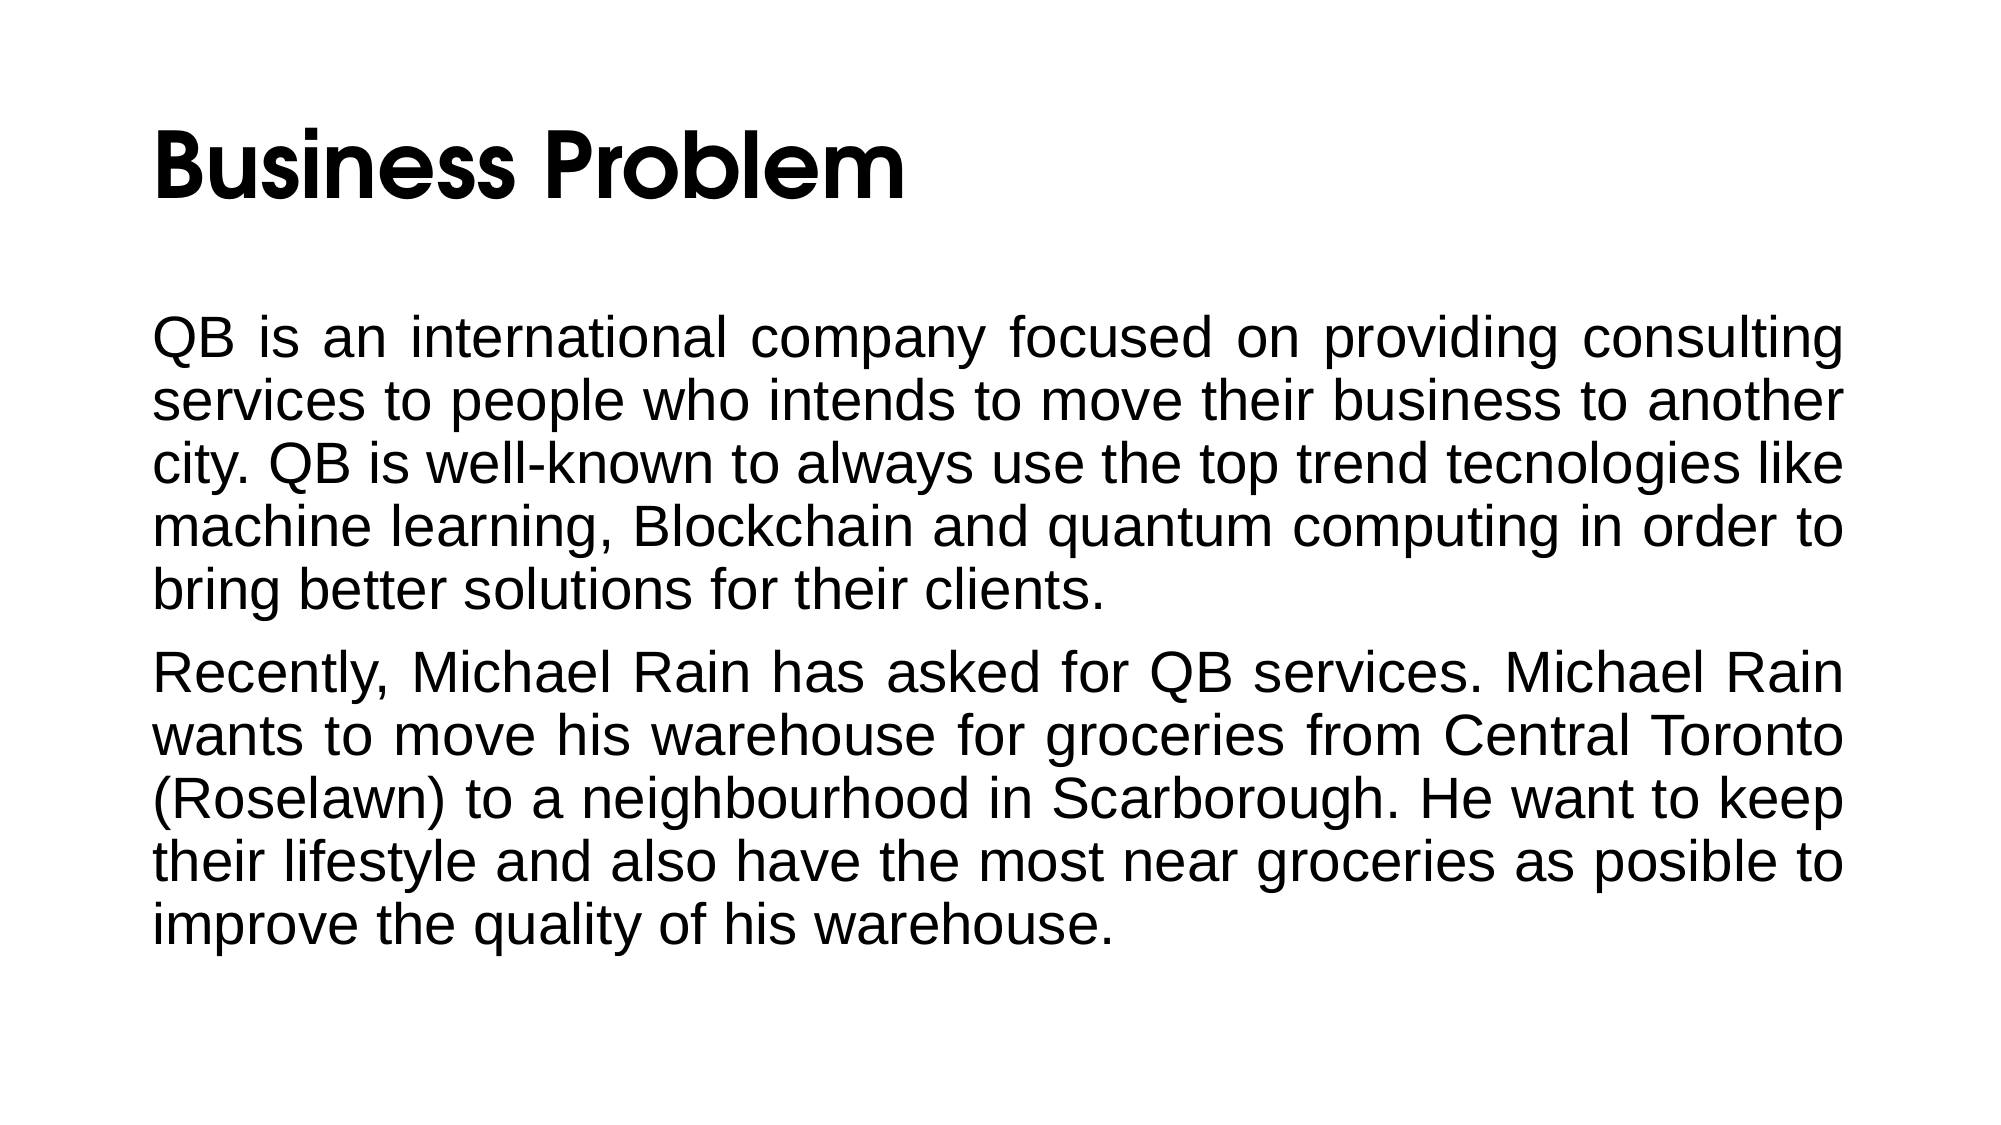

# Business Problem
QB is an international company focused on providing consulting services to people who intends to move their business to another city. QB is well-known to always use the top trend tecnologies like machine learning, Blockchain and quantum computing in order to bring better solutions for their clients.
Recently, Michael Rain has asked for QB services. Michael Rain wants to move his warehouse for groceries from Central Toronto (Roselawn) to a neighbourhood in Scarborough. He want to keep their lifestyle and also have the most near groceries as posible to improve the quality of his warehouse.